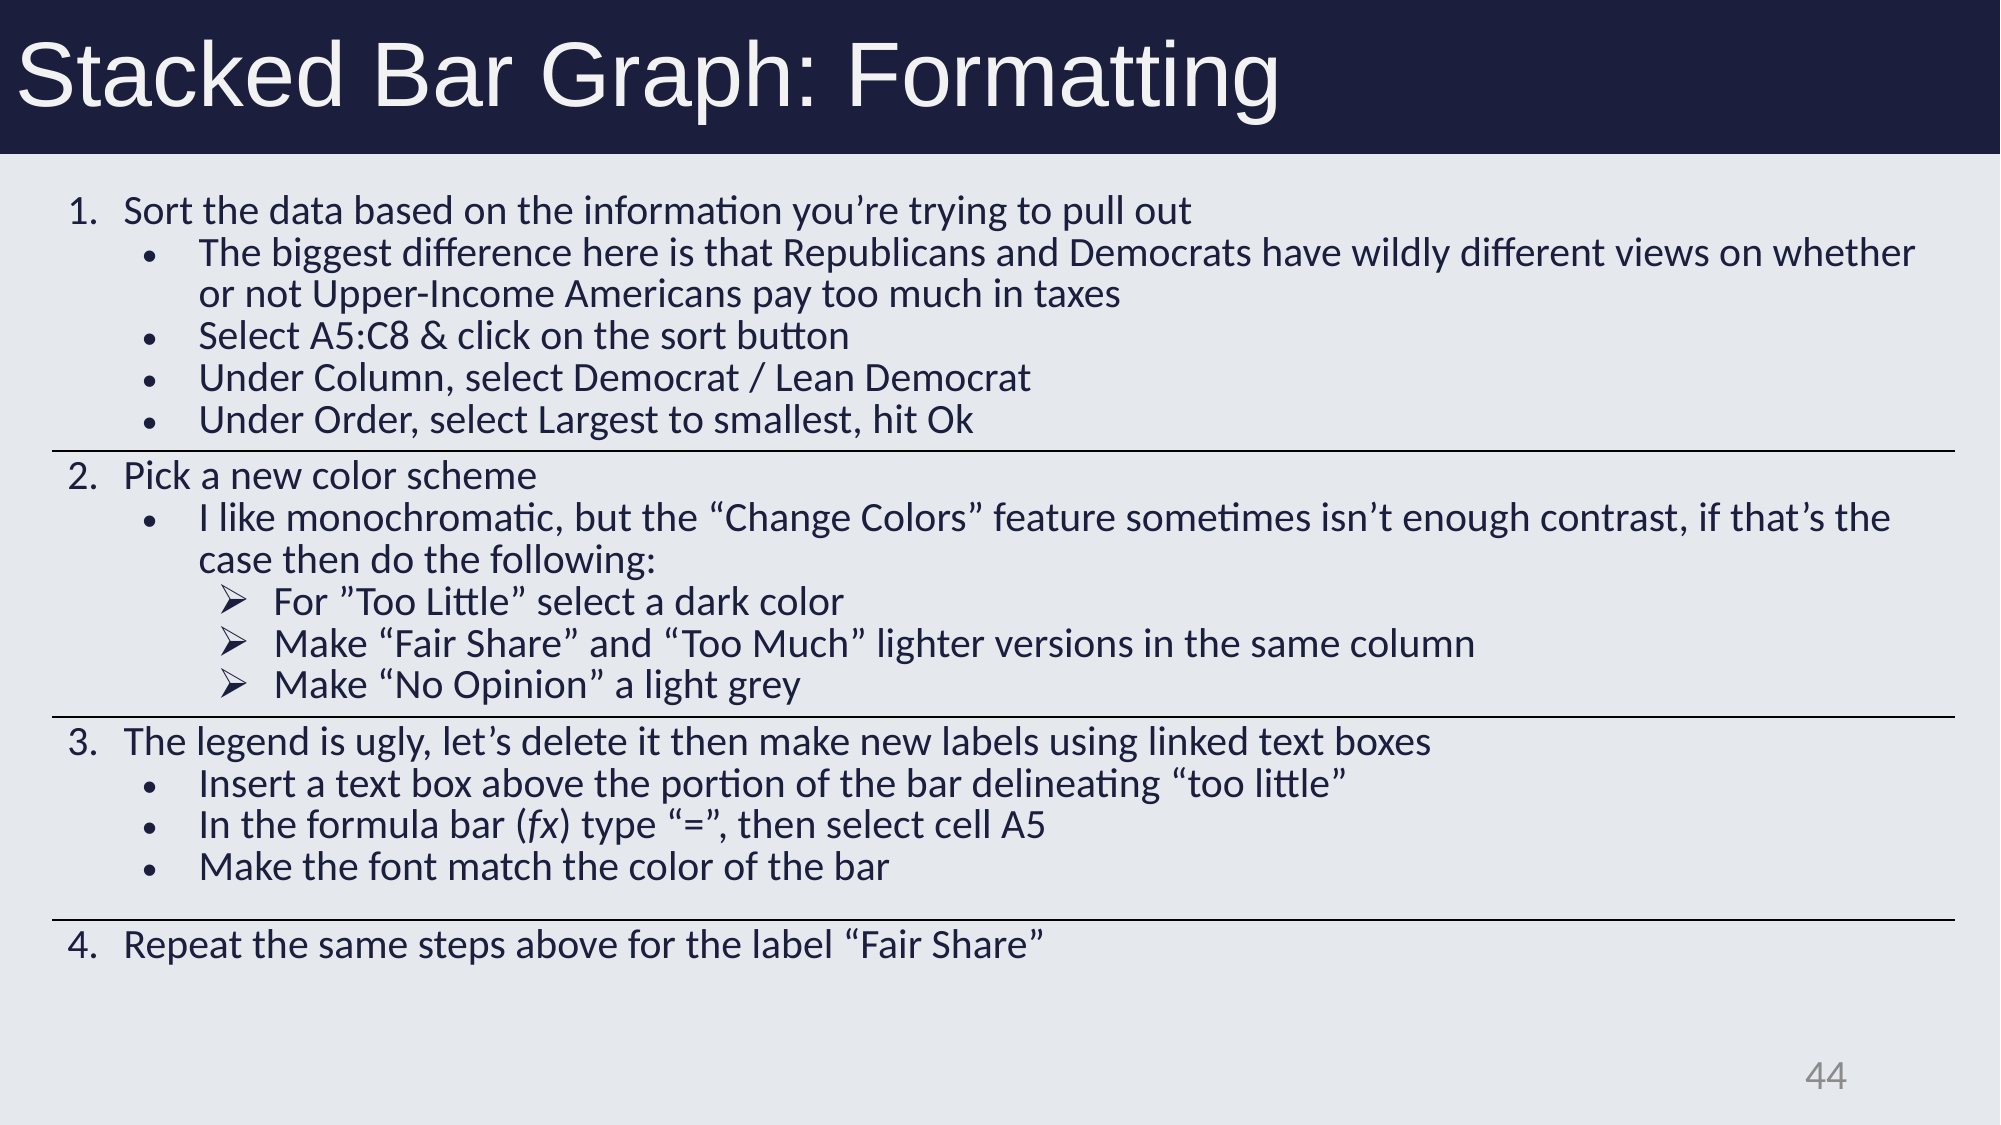

# Stacked Bar Graph: Formatting

| Sort the data based on the information you’re trying to pull out The biggest difference here is that Republicans and Democrats have wildly different views on whether or not Upper-Income Americans pay too much in taxes Select A5:C8 & click on the sort button Under Column, select Democrat / Lean Democrat Under Order, select Largest to smallest, hit Ok |
| --- |
| Pick a new color scheme I like monochromatic, but the “Change Colors” feature sometimes isn’t enough contrast, if that’s the case then do the following: For ”Too Little” select a dark color Make “Fair Share” and “Too Much” lighter versions in the same column Make “No Opinion” a light grey |
| The legend is ugly, let’s delete it then make new labels using linked text boxes Insert a text box above the portion of the bar delineating “too little” In the formula bar (fx) type “=”, then select cell A5 Make the font match the color of the bar |
| Repeat the same steps above for the label “Fair Share” |
44